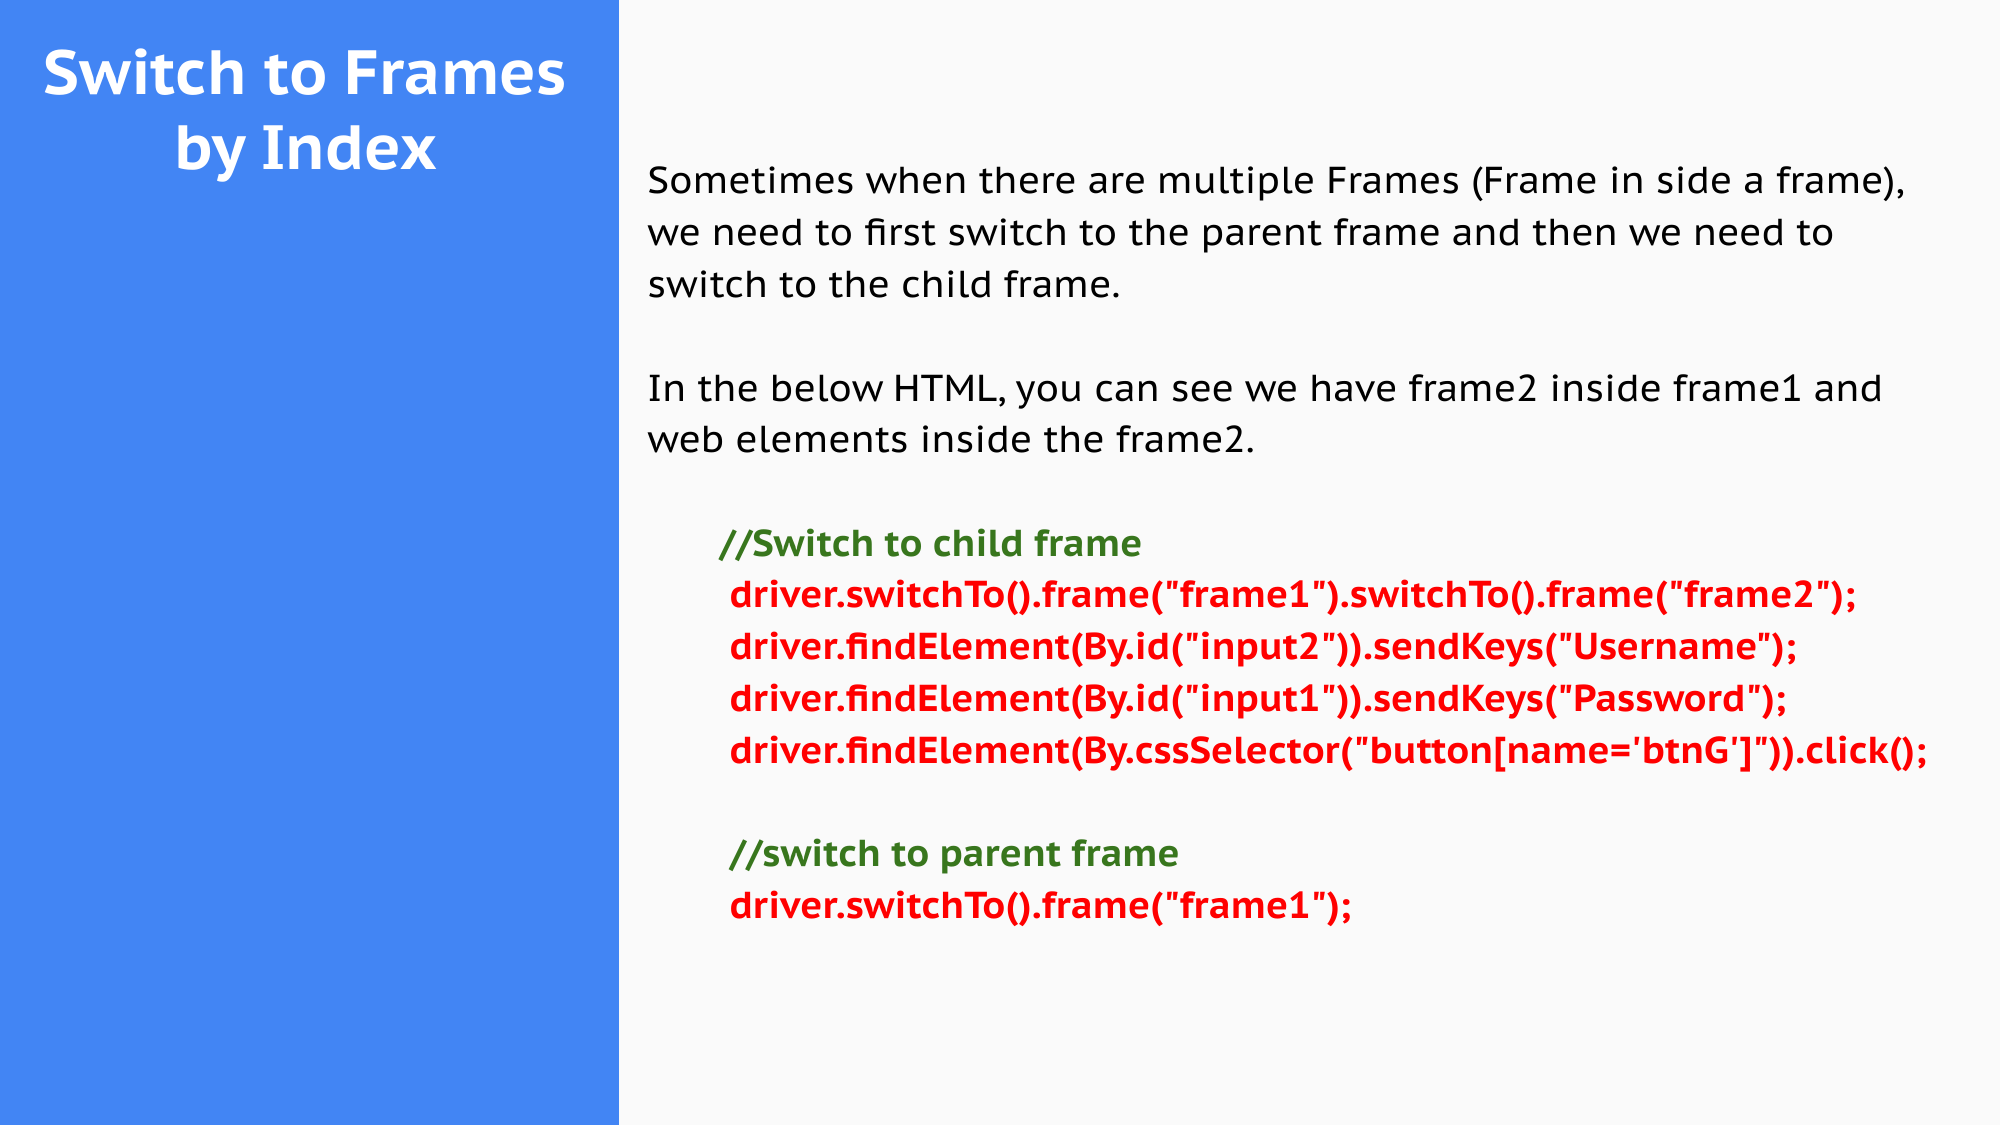

# Switch to Frames by Index
Sometimes when there are multiple Frames (Frame in side a frame), we need to first switch to the parent frame and then we need to switch to the child frame.

In the below HTML, you can see we have frame2 inside frame1 and web elements inside the frame2.

       //Switch to child frame
        driver.switchTo().frame("frame1").switchTo().frame("frame2");
        driver.findElement(By.id("input2")).sendKeys("Username");
        driver.findElement(By.id("input1")).sendKeys("Password");
        driver.findElement(By.cssSelector("button[name='btnG']")).click();

        //switch to parent frame
        driver.switchTo().frame("frame1");